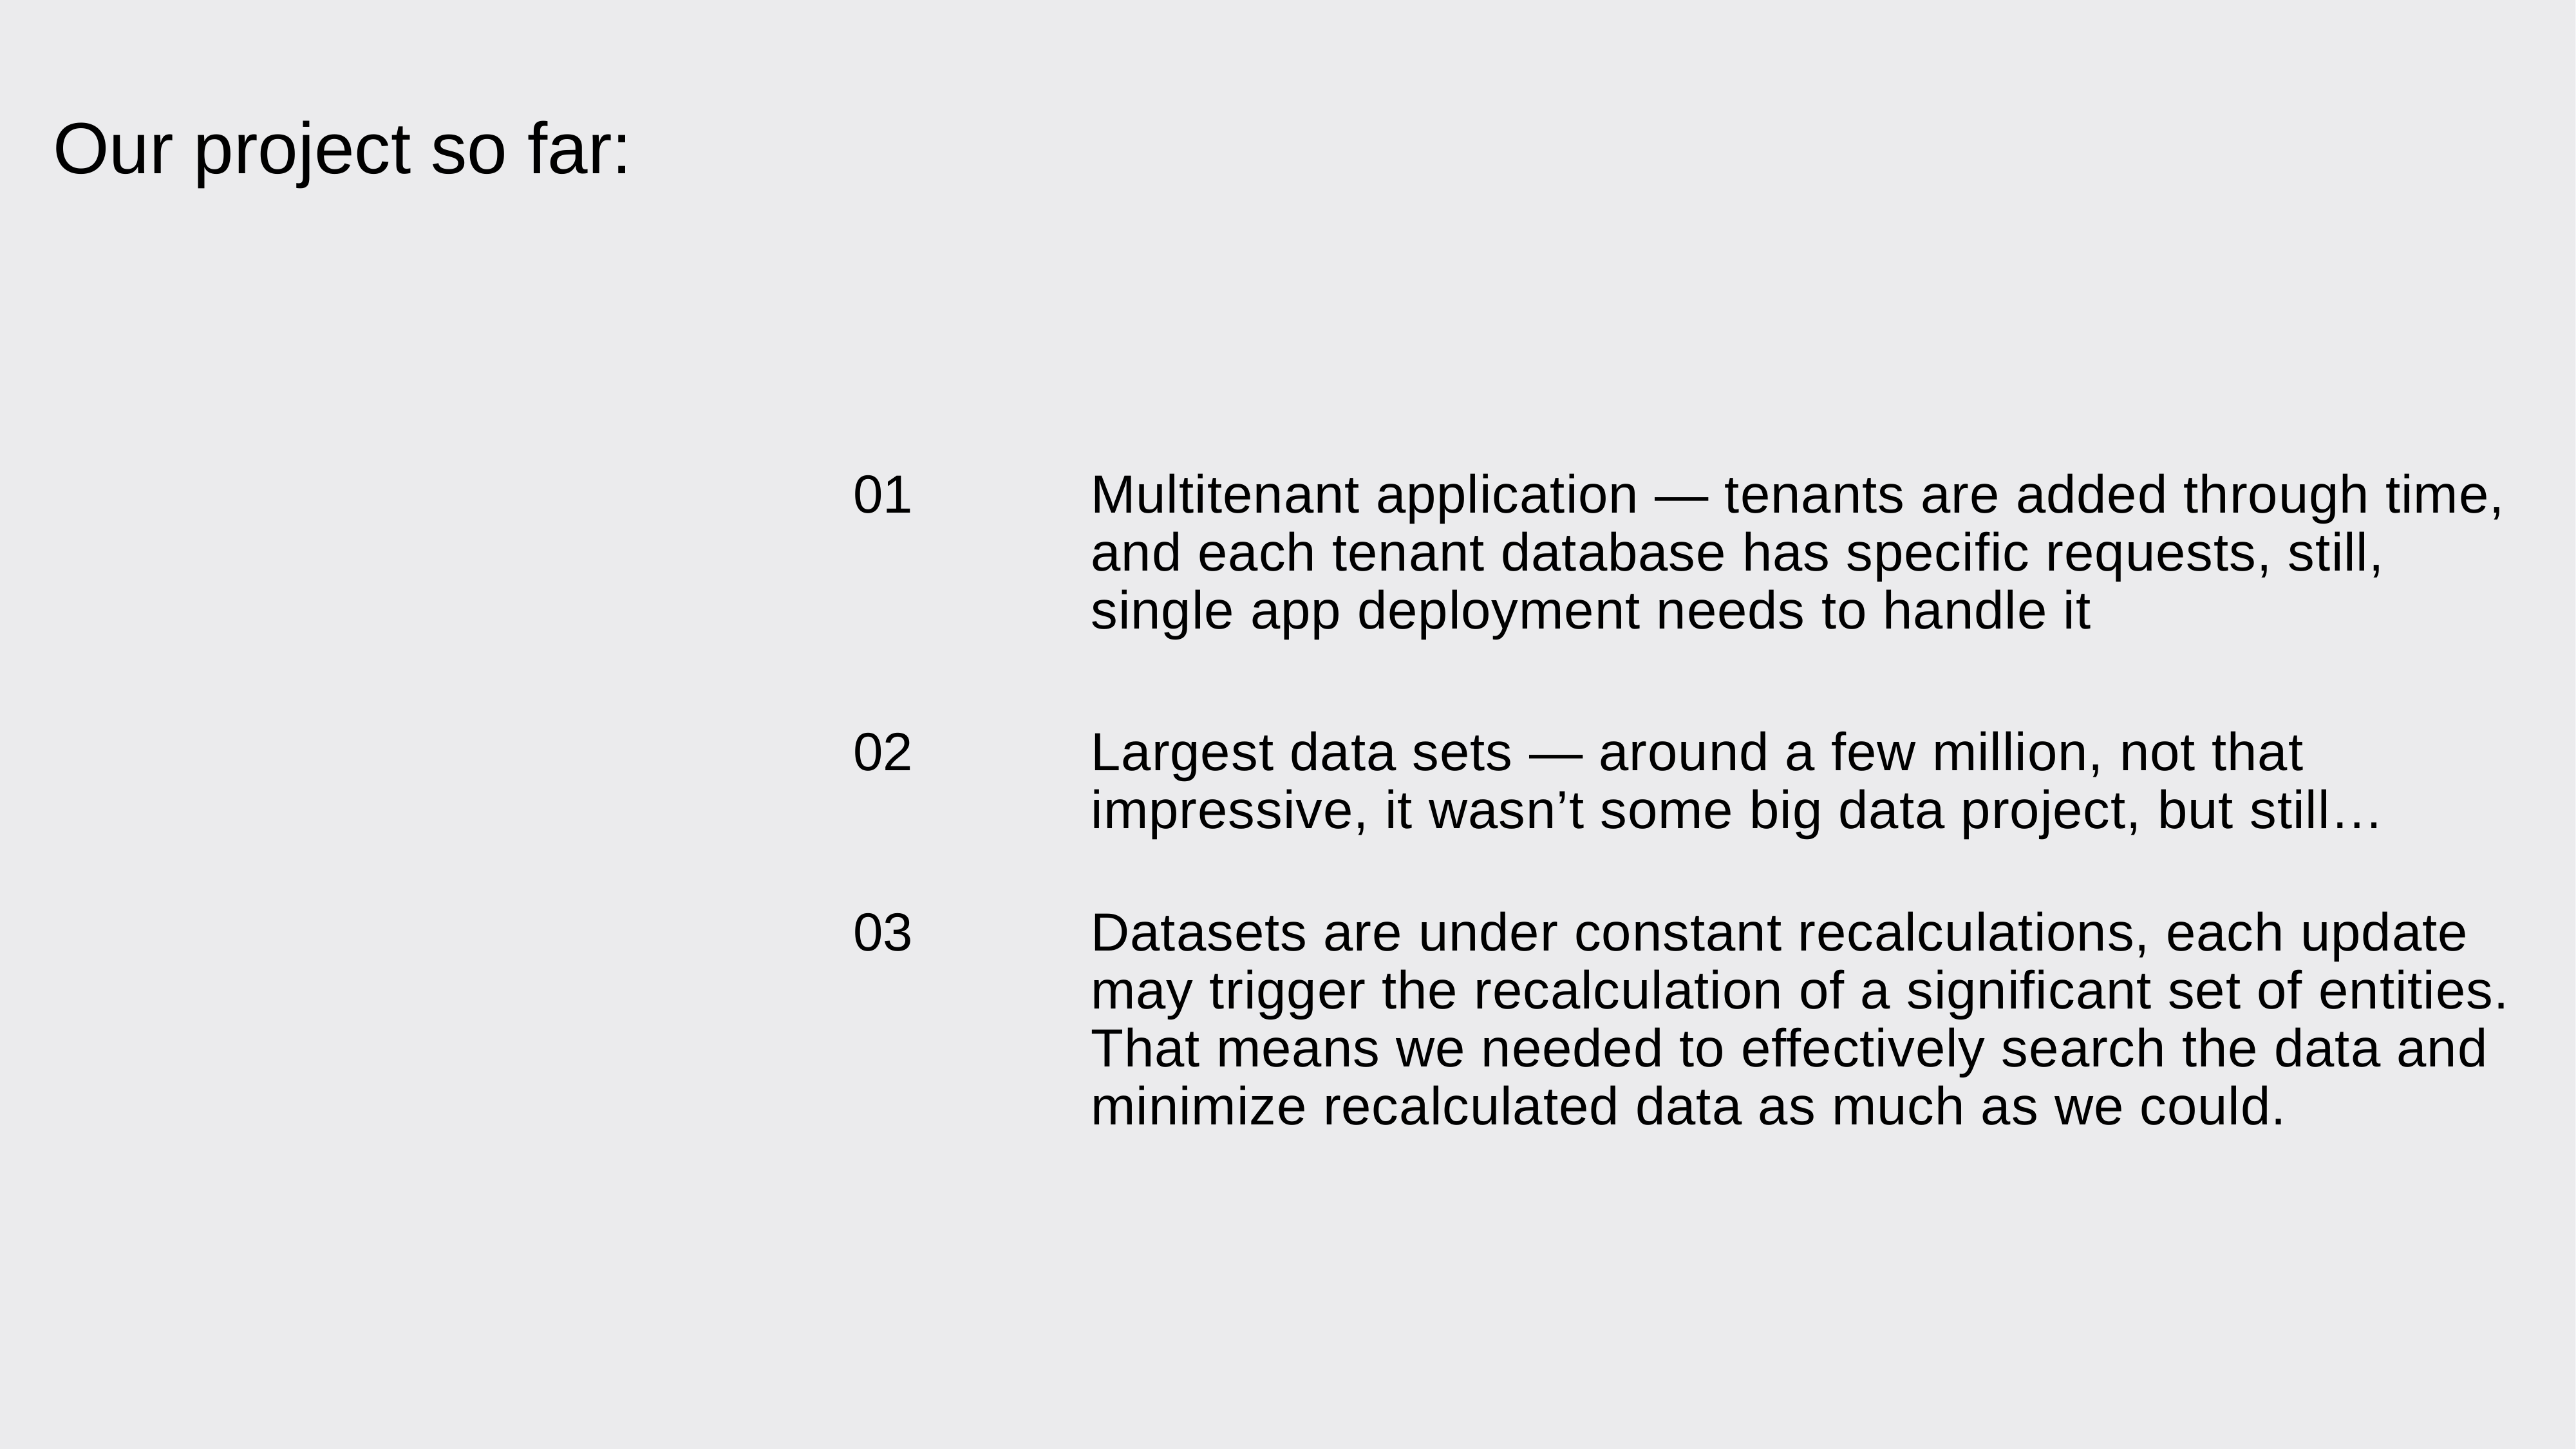

# Our project so far:
Multitenant application — tenants are added through time, and each tenant database has specific requests, still, single app deployment needs to handle it

01
02
Largest data sets — around a few million, not that impressive, it wasn’t some big data project, but still…

03
Datasets are under constant recalculations, each update may trigger the recalculation of a significant set of entities. That means we needed to effectively search the data and minimize recalculated data as much as we could.